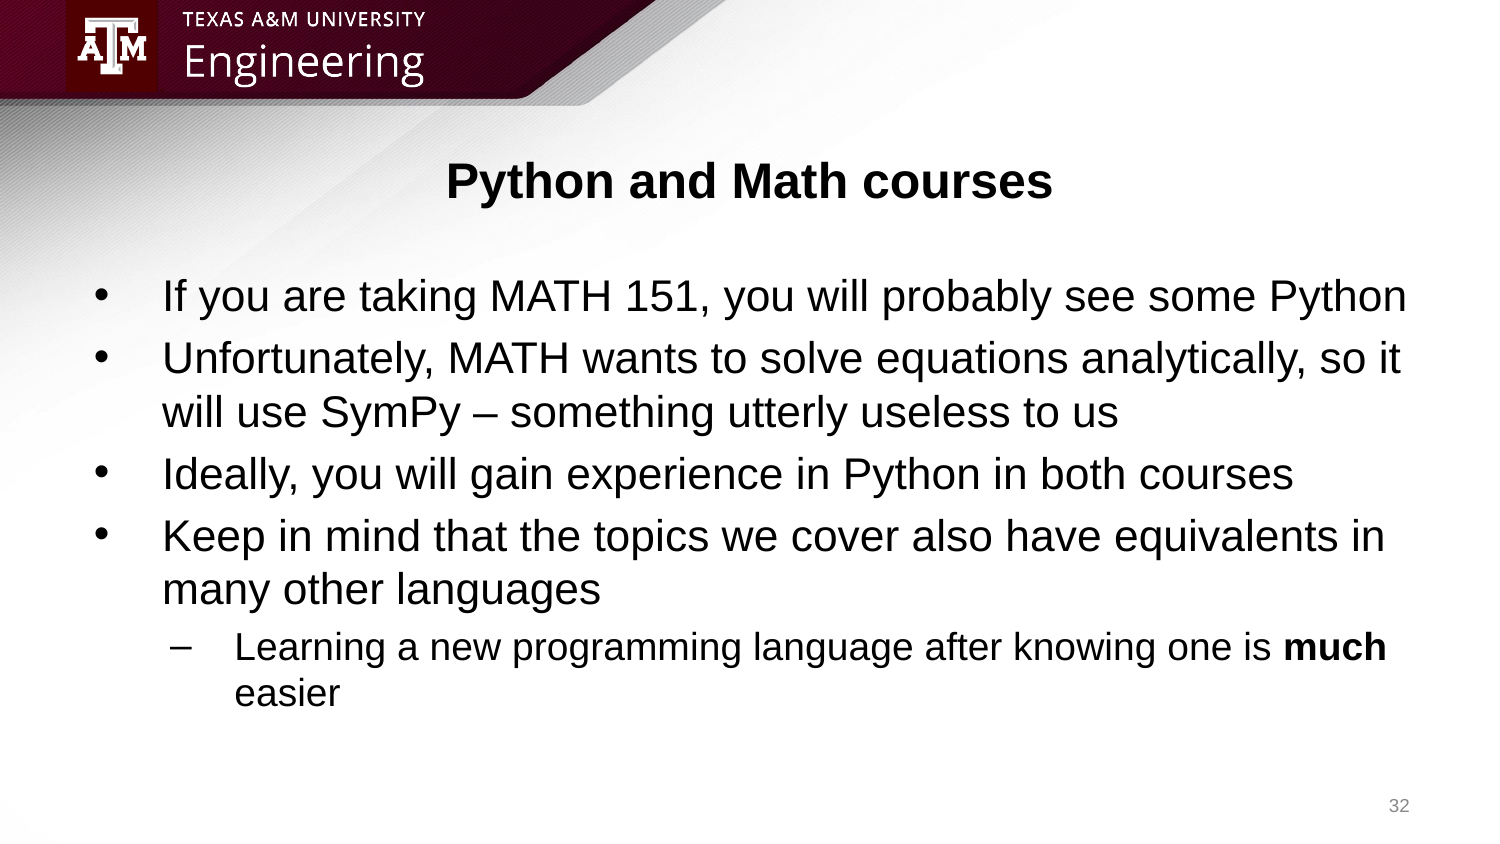

# Python and Math courses
If you are taking MATH 151, you will probably see some Python
Unfortunately, MATH wants to solve equations analytically, so it will use SymPy – something utterly useless to us
Ideally, you will gain experience in Python in both courses
Keep in mind that the topics we cover also have equivalents in many other languages
Learning a new programming language after knowing one is much easier

32